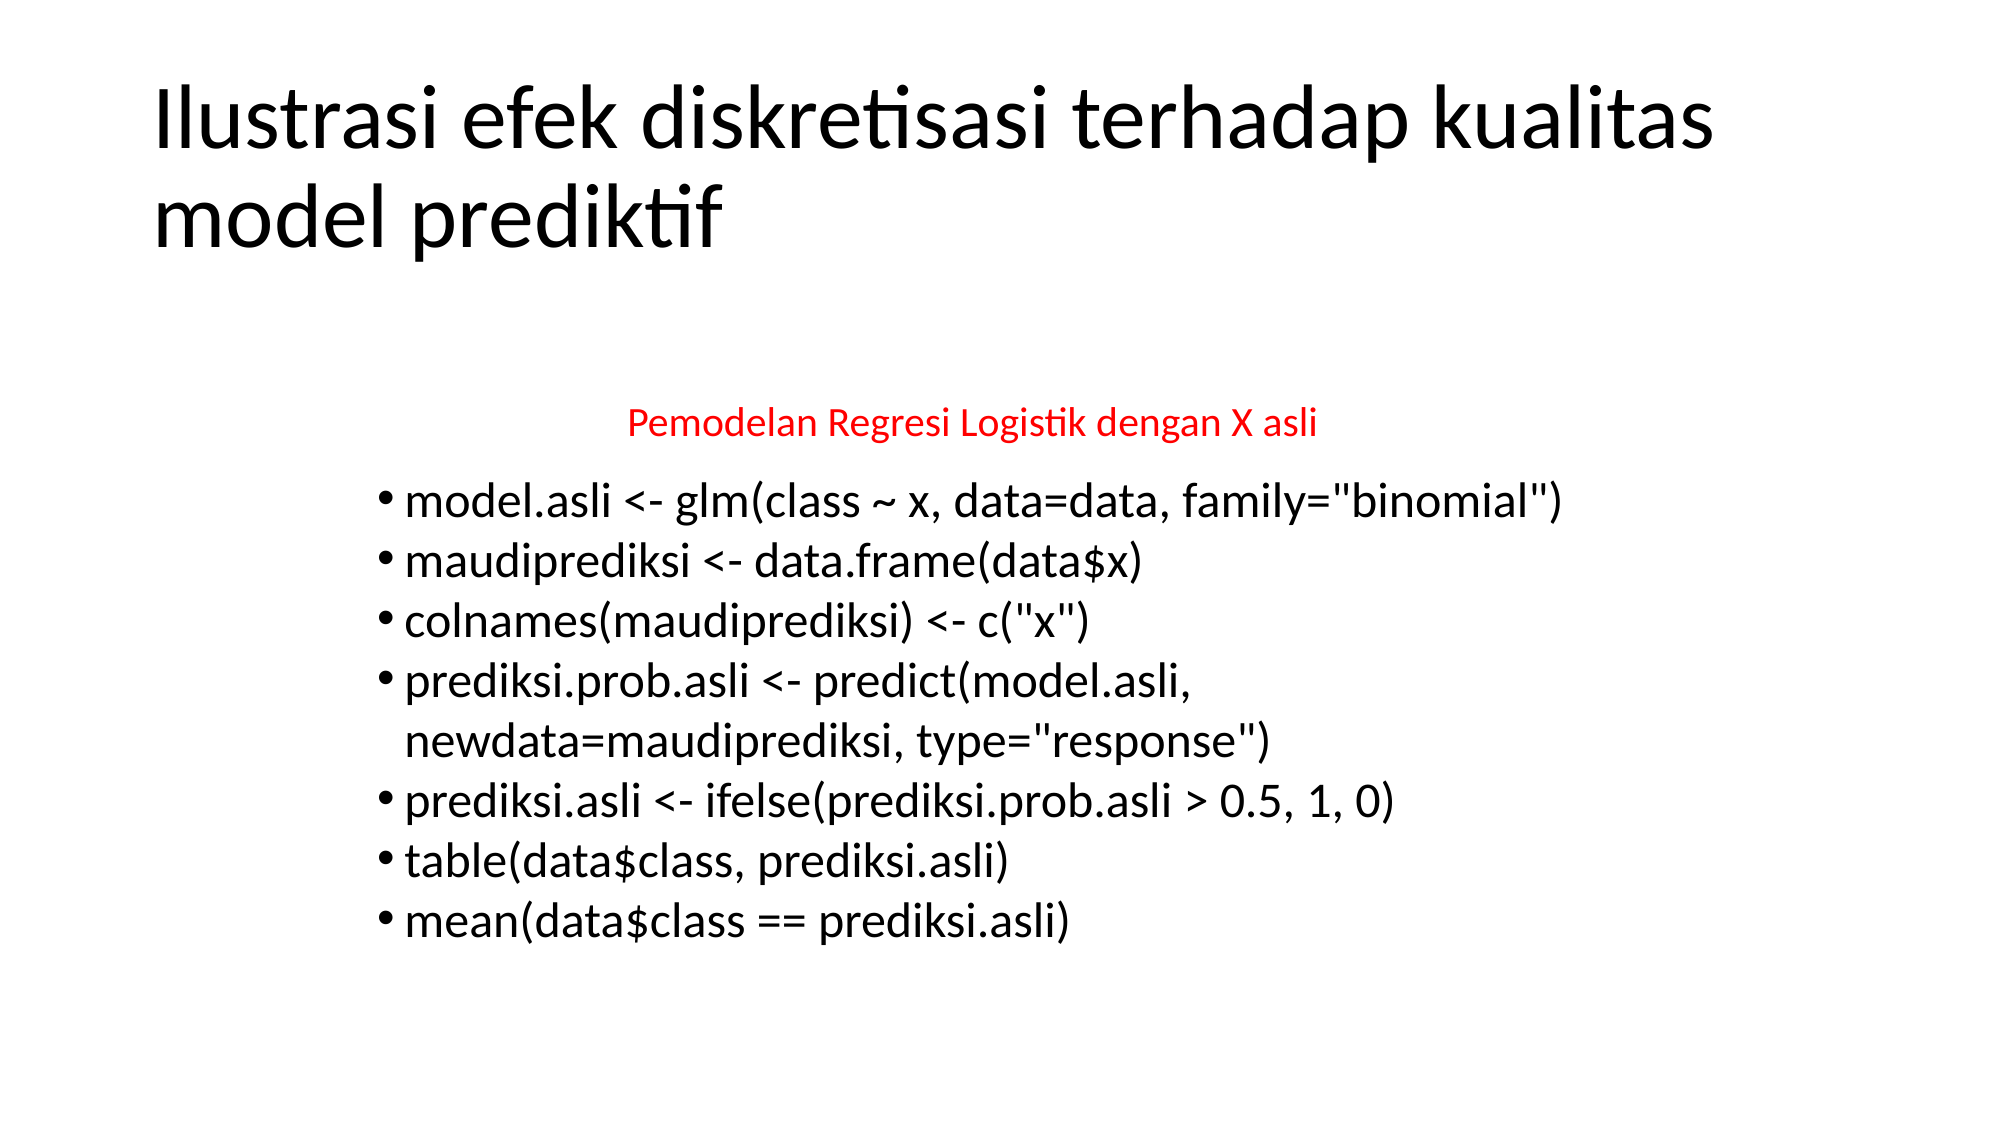

# Ilustrasi efek diskretisasi terhadap kualitas model prediktif
Pemodelan Regresi Logistik dengan X asli

model.asli <- glm(class ~ x, data=data, family="binomial")
maudiprediksi <- data.frame(data$x)
colnames(maudiprediksi) <- c("x")
prediksi.prob.asli <- predict(model.asli, newdata=maudiprediksi, type="response")
prediksi.asli <- ifelse(prediksi.prob.asli > 0.5, 1, 0)
table(data$class, prediksi.asli)
mean(data$class == prediksi.asli)